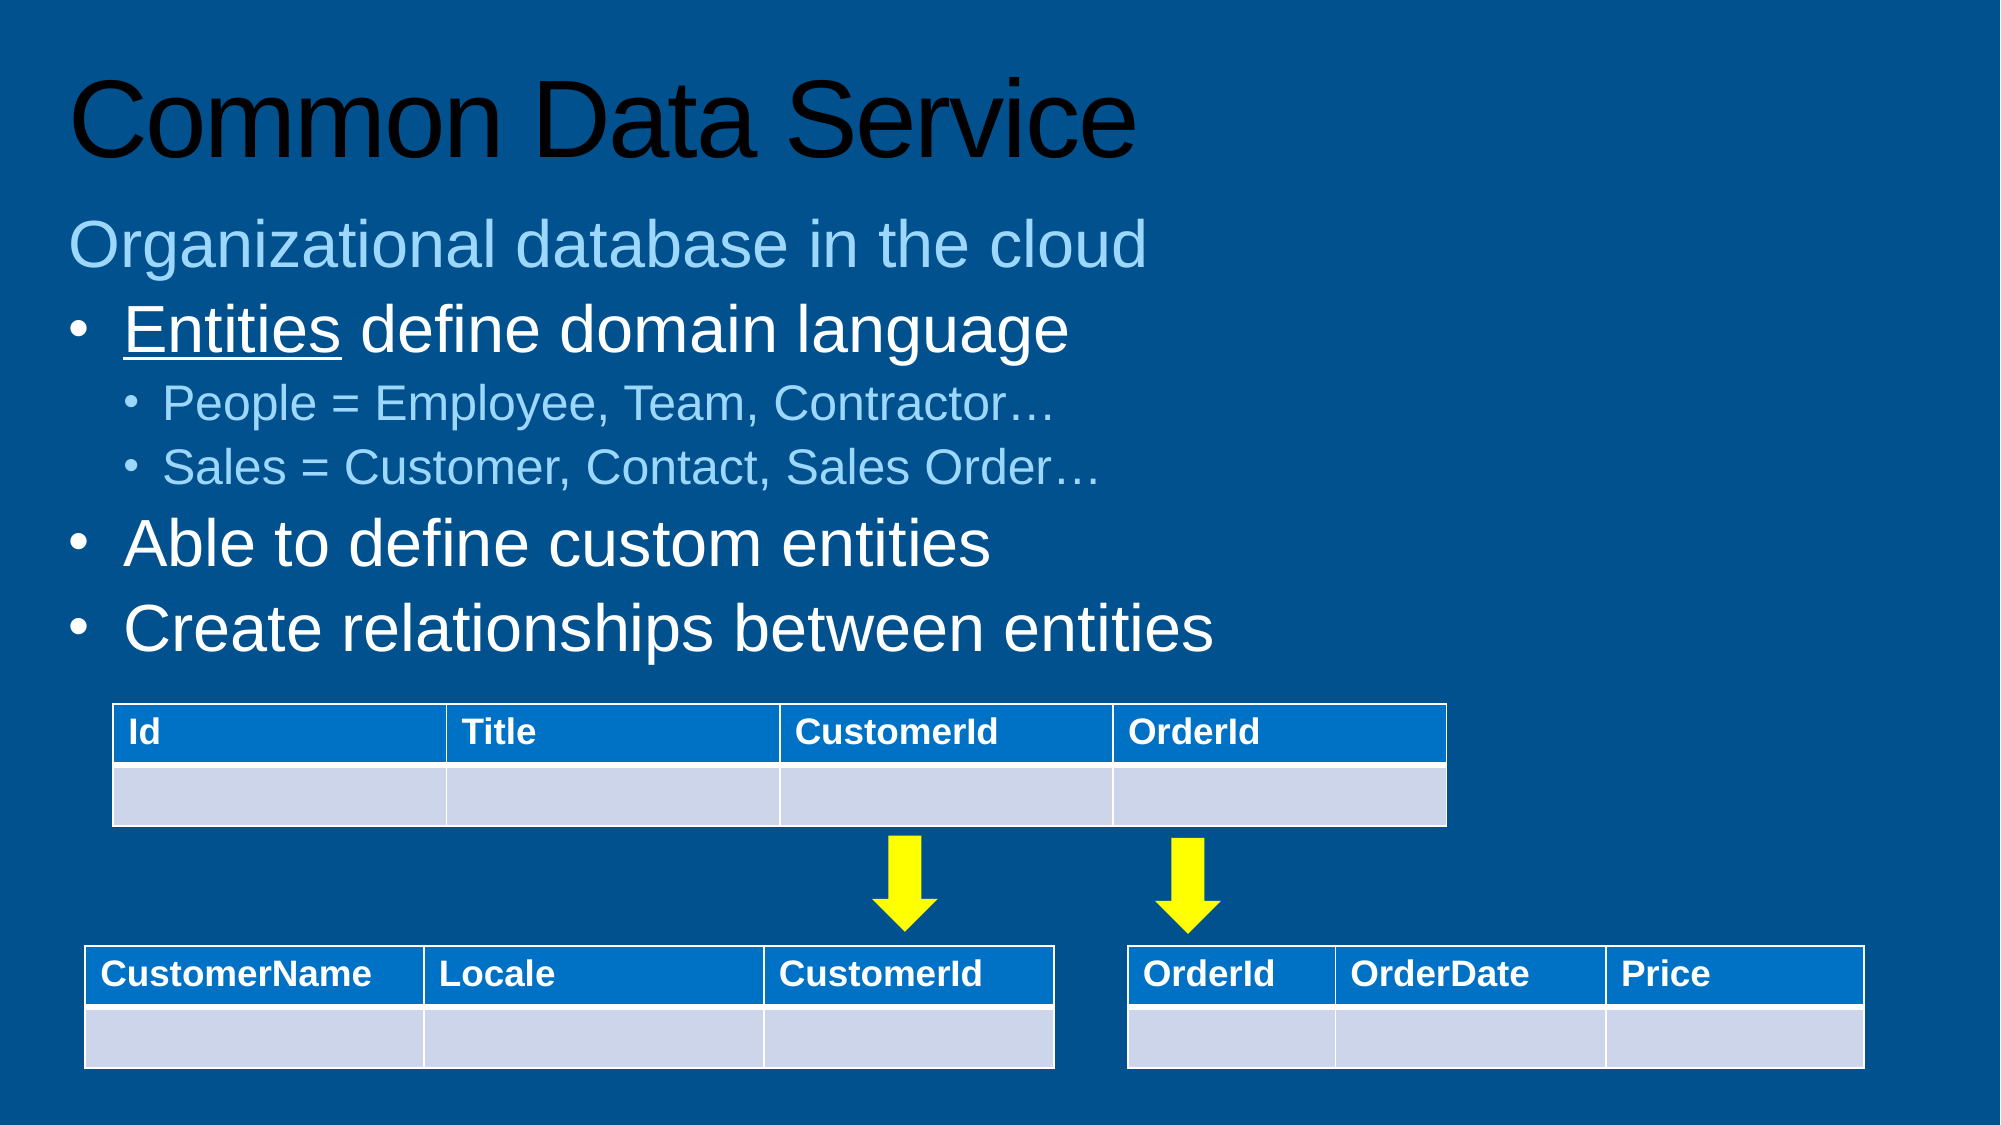

# Common Data Service
Organizational database in the cloud
Entities define domain language
People = Employee, Team, Contractor…
Sales = Customer, Contact, Sales Order…
Able to define custom entities
Create relationships between entities

| Id | Title | CustomerId | OrderId |
| --- | --- | --- | --- |
|  |  |  |  |

| CustomerName | Locale | CustomerId |
| --- | --- | --- |
|  |  |  |
| OrderId | OrderDate | Price |
| --- | --- | --- |
|  |  |  |